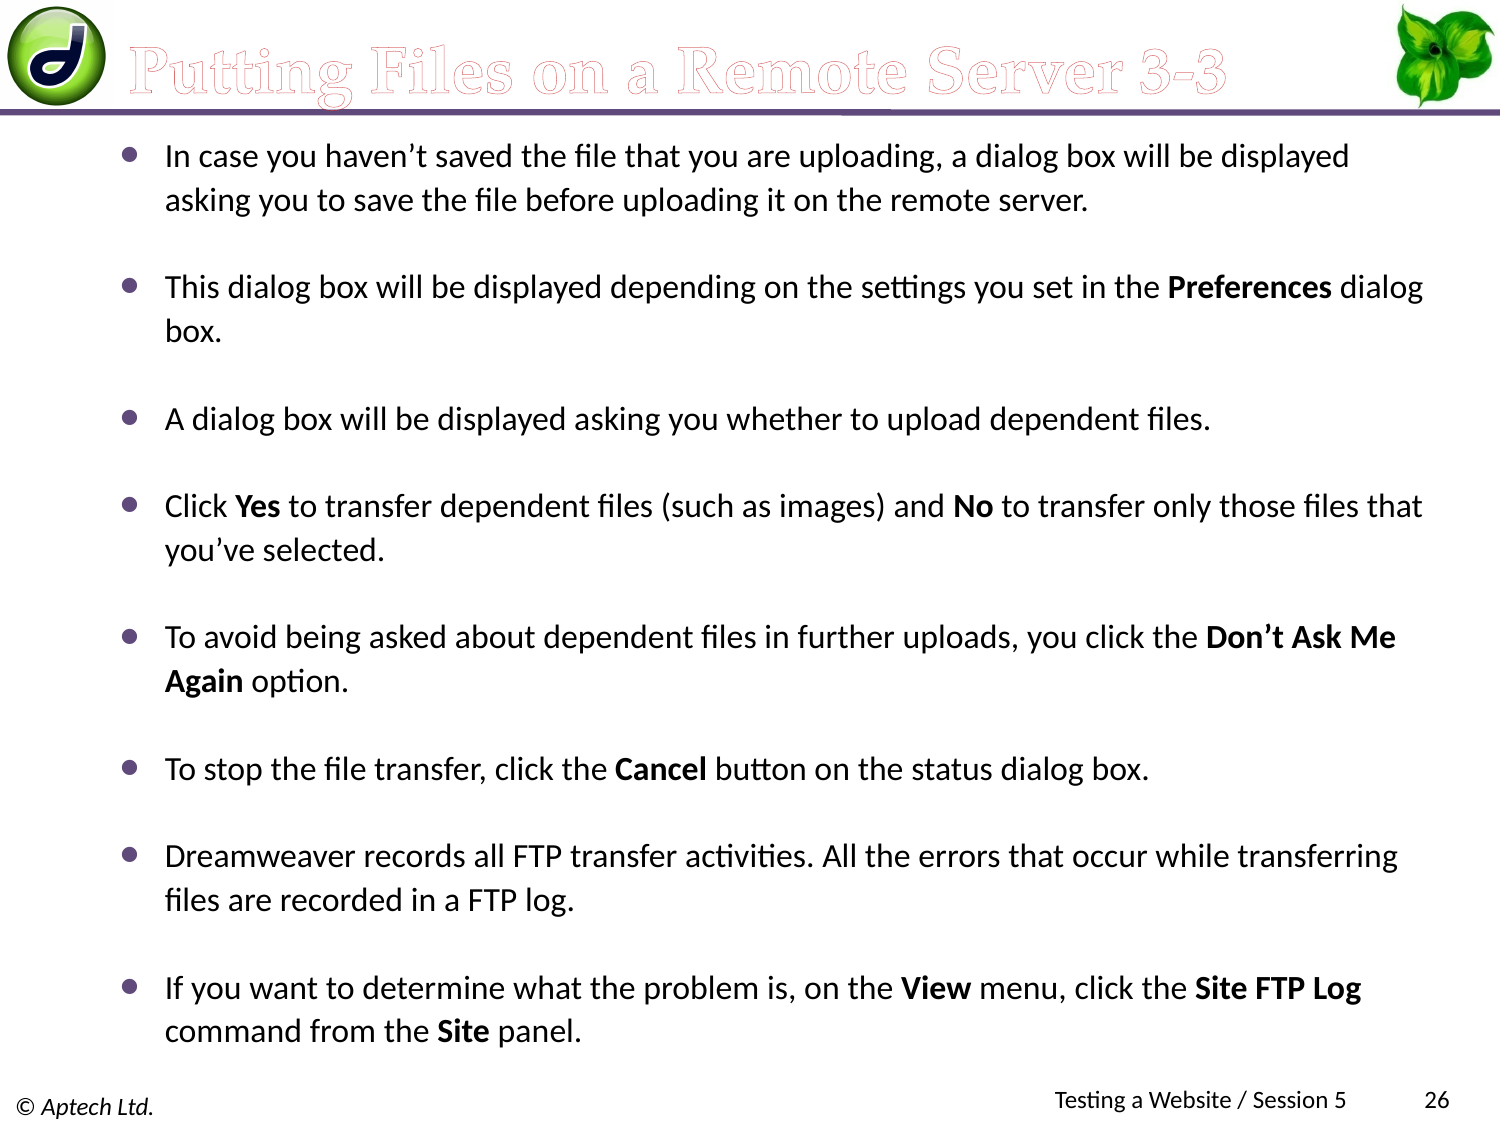

# Putting Files on a Remote Server 3-3
In case you haven’t saved the file that you are uploading, a dialog box will be displayed asking you to save the file before uploading it on the remote server.

This dialog box will be displayed depending on the settings you set in the Preferences dialog box.

A dialog box will be displayed asking you whether to upload dependent files.

Click Yes to transfer dependent files (such as images) and No to transfer only those files that you’ve selected.

To avoid being asked about dependent files in further uploads, you click the Don’t Ask Me Again option.

To stop the file transfer, click the Cancel button on the status dialog box.

Dreamweaver records all FTP transfer activities. All the errors that occur while transferring files are recorded in a FTP log.

If you want to determine what the problem is, on the View menu, click the Site FTP Log command from the Site panel.
Testing a Website / Session 5
26